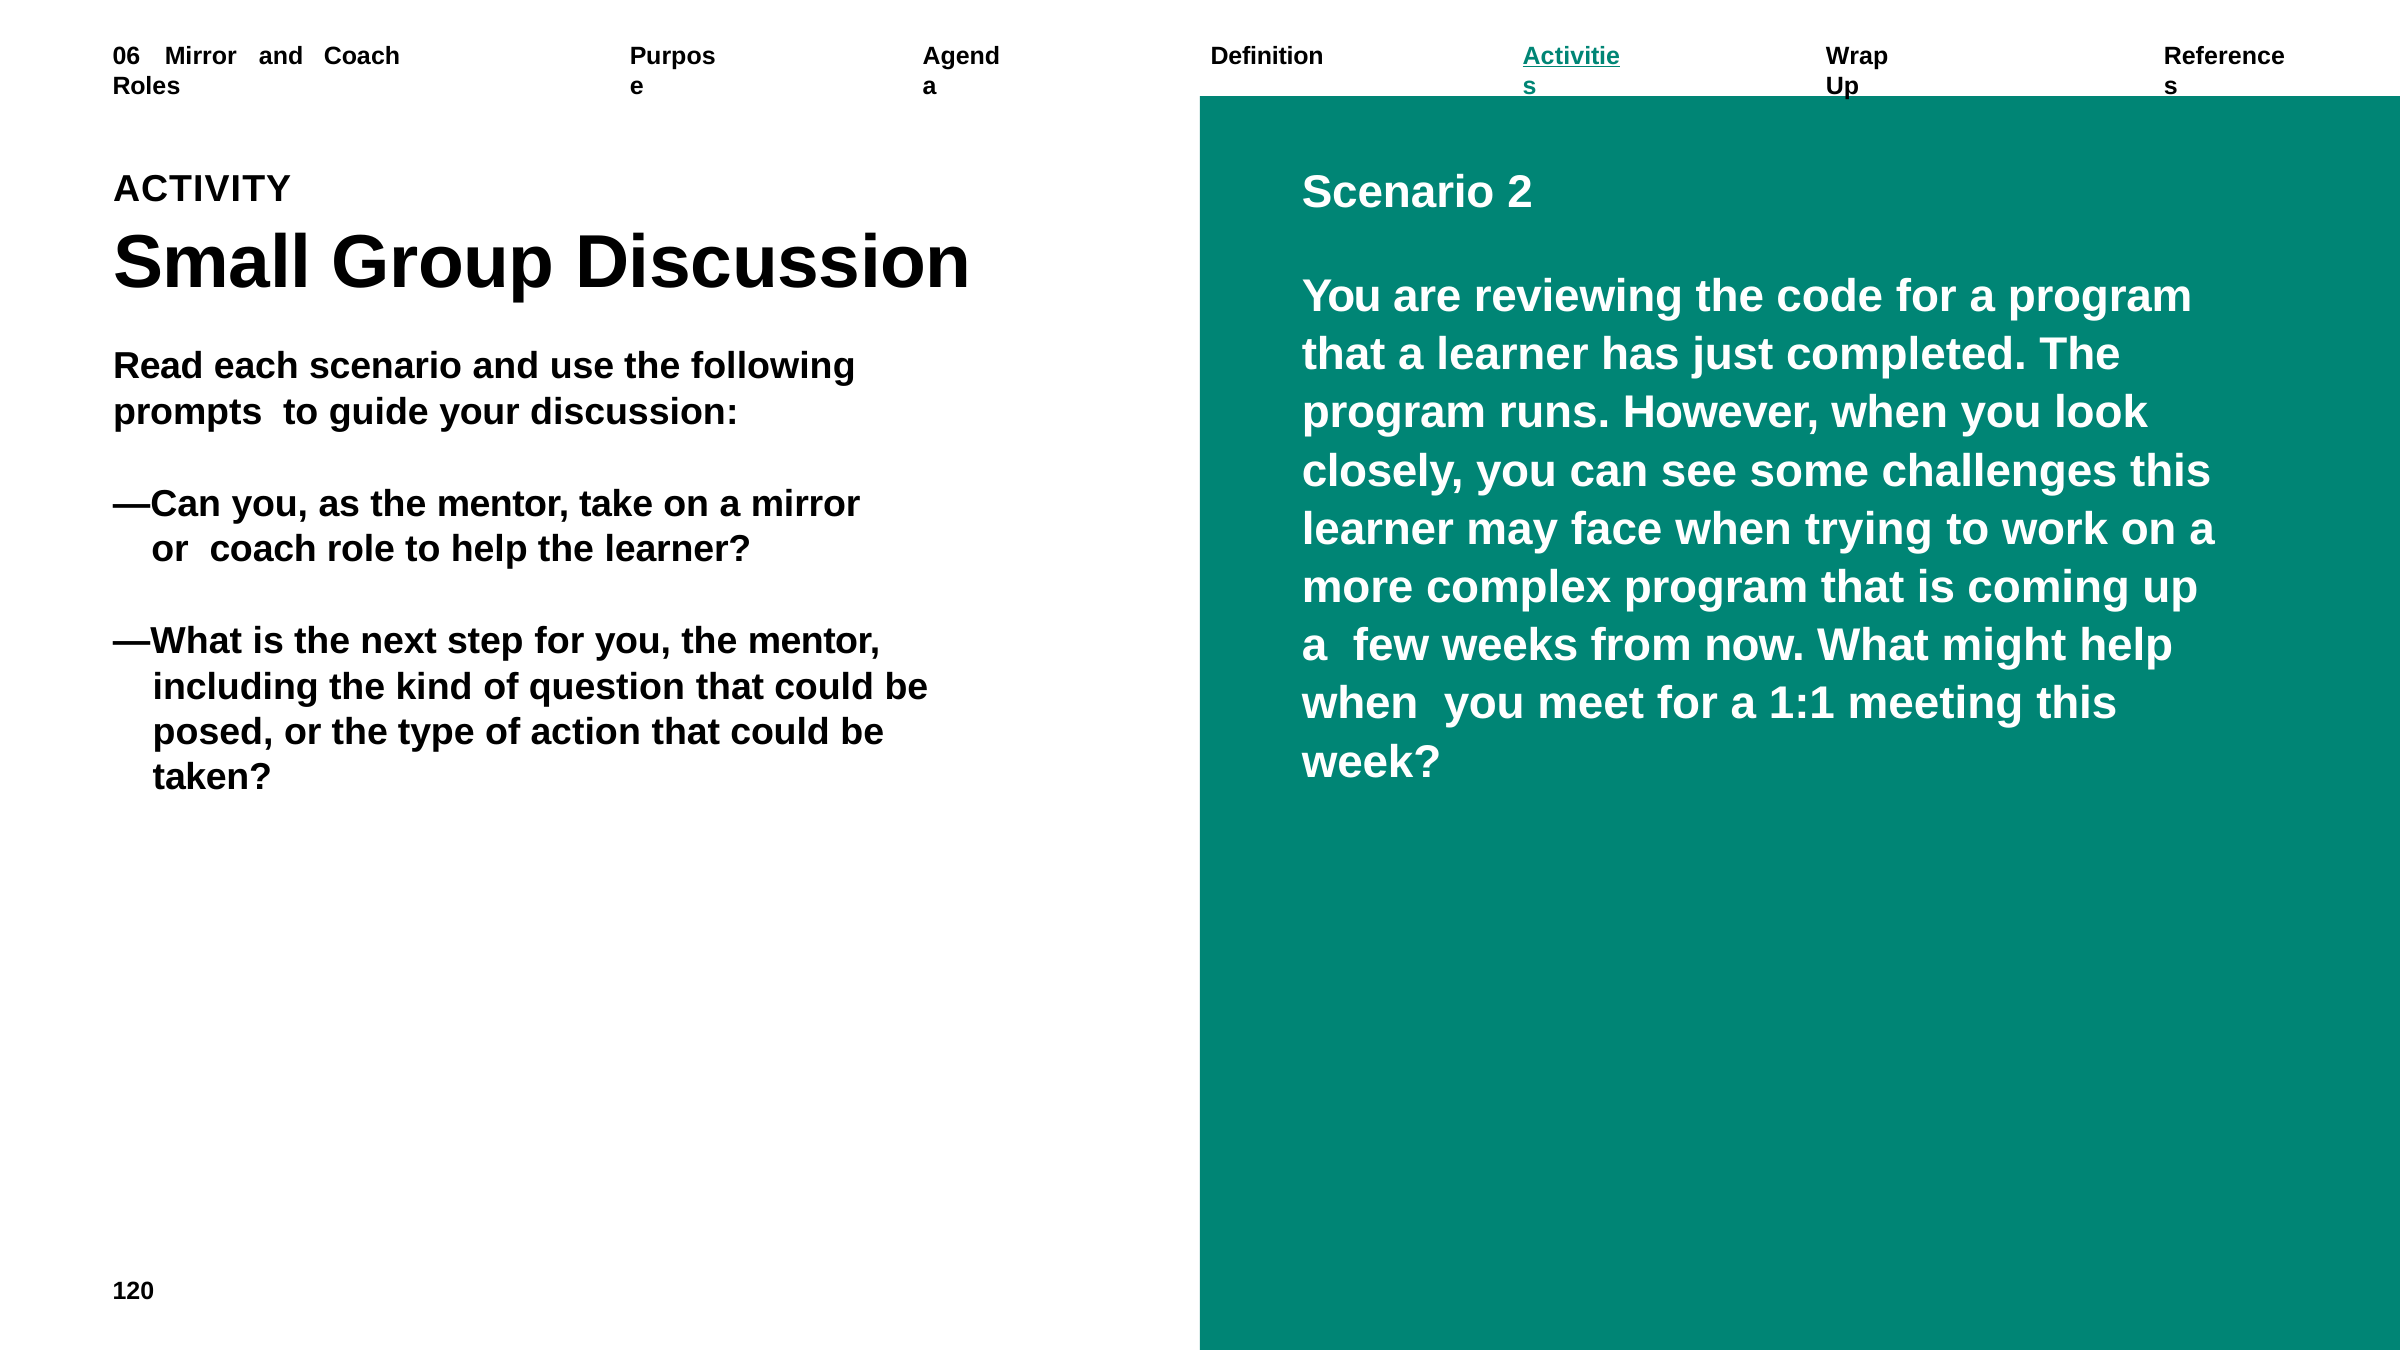

06	Mirror	and	Coach	Roles
Purpose
Agenda
Definition
Activities
Wrap	Up
References

Scenario 2
You are reviewing the code for a program  that a learner has just completed. The  program runs. However, when you look  closely, you can see some challenges this  learner may face when trying to work on a  more complex program that is coming up a  few weeks from now. What might help when  you meet for a 1:1 meeting this week?
ACTIVITY
Small Group Discussion
Read each scenario and use the following prompts  to guide your discussion:
—Can you, as the mentor, take on a mirror or  coach role to help the learner?
—What is the next step for you, the mentor,  including the kind of question that could be  posed, or the type of action that could be taken?
120